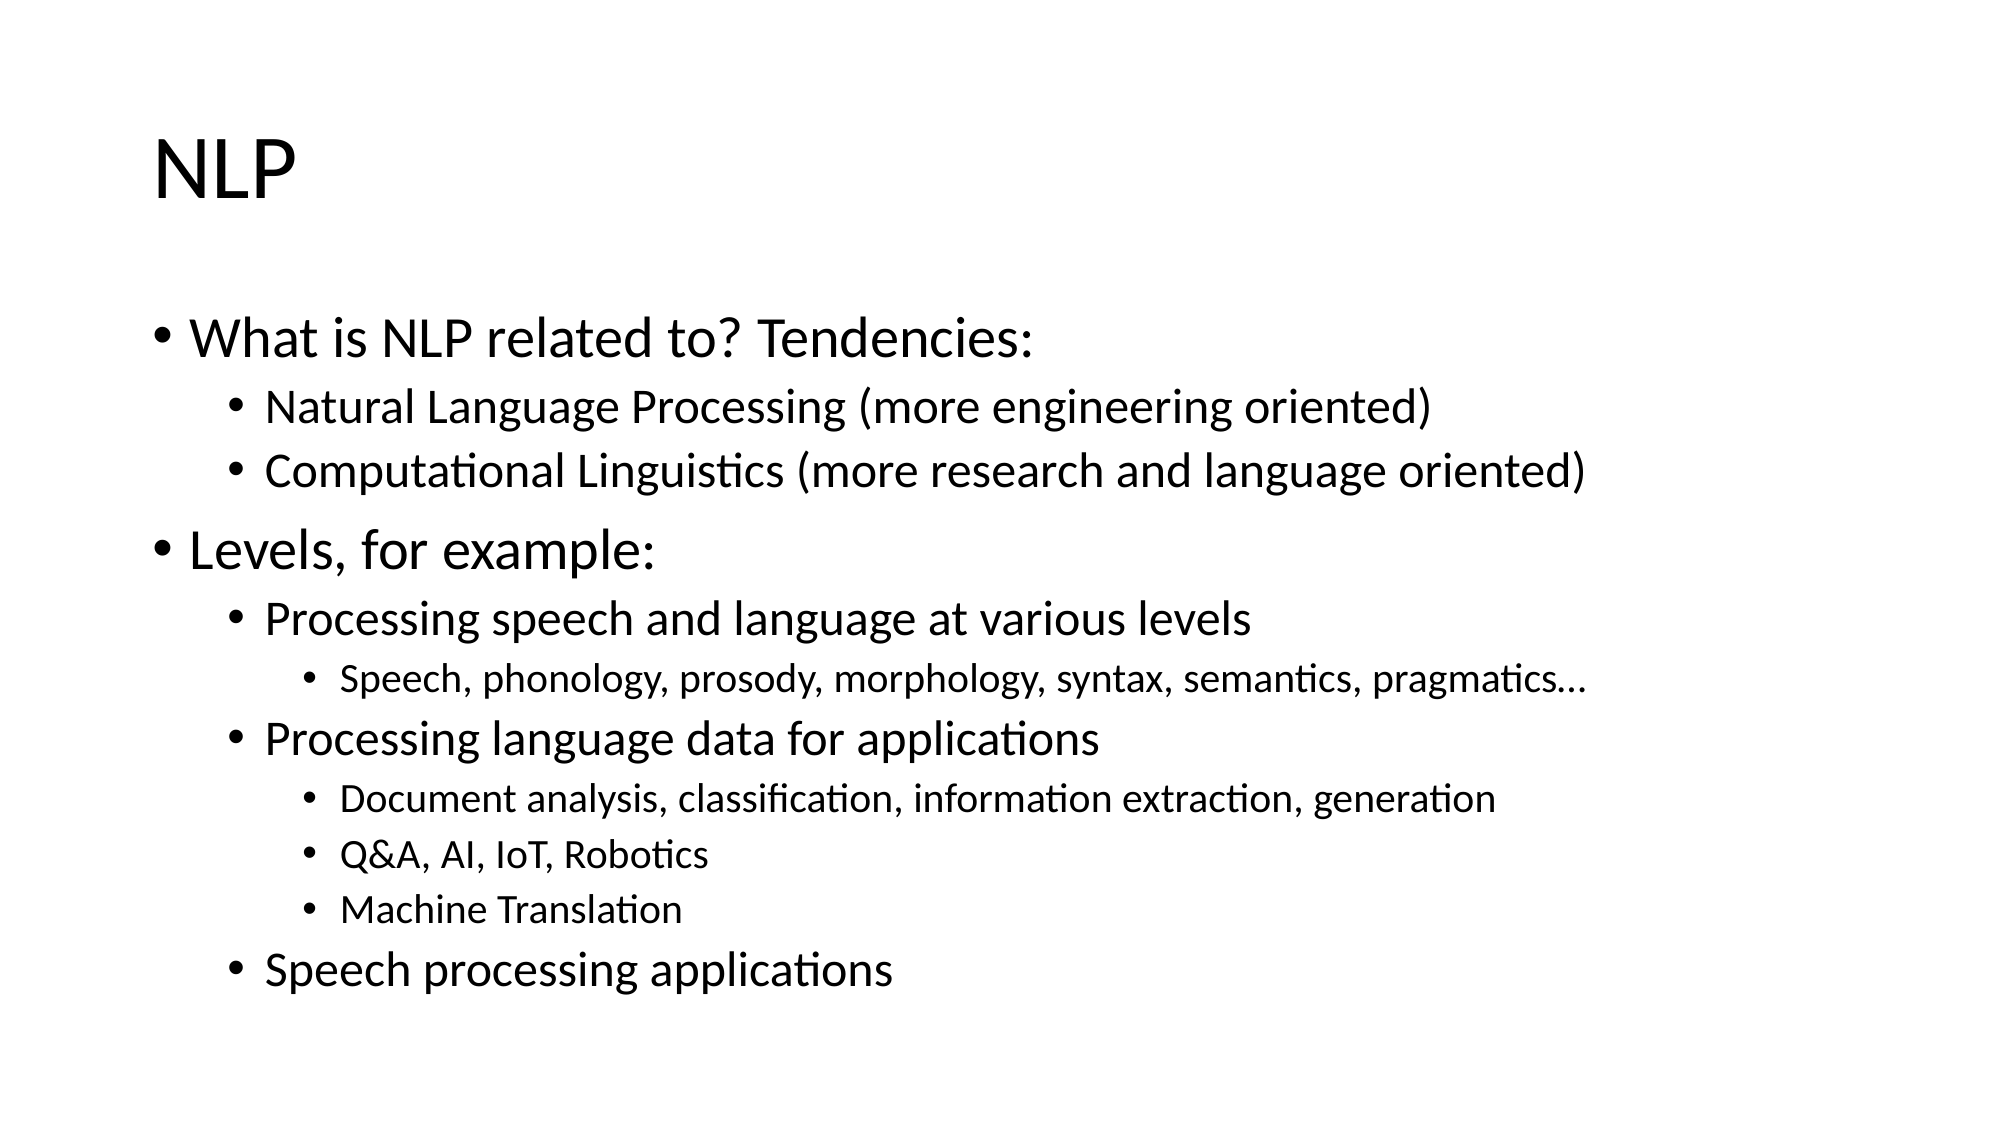

# NLP
What is NLP related to? Tendencies:
Natural Language Processing (more engineering oriented)
Computational Linguistics (more research and language oriented)
Levels, for example:
Processing speech and language at various levels
Speech, phonology, prosody, morphology, syntax, semantics, pragmatics…
Processing language data for applications
Document analysis, classification, information extraction, generation
Q&A, AI, IoT, Robotics
Machine Translation
Speech processing applications